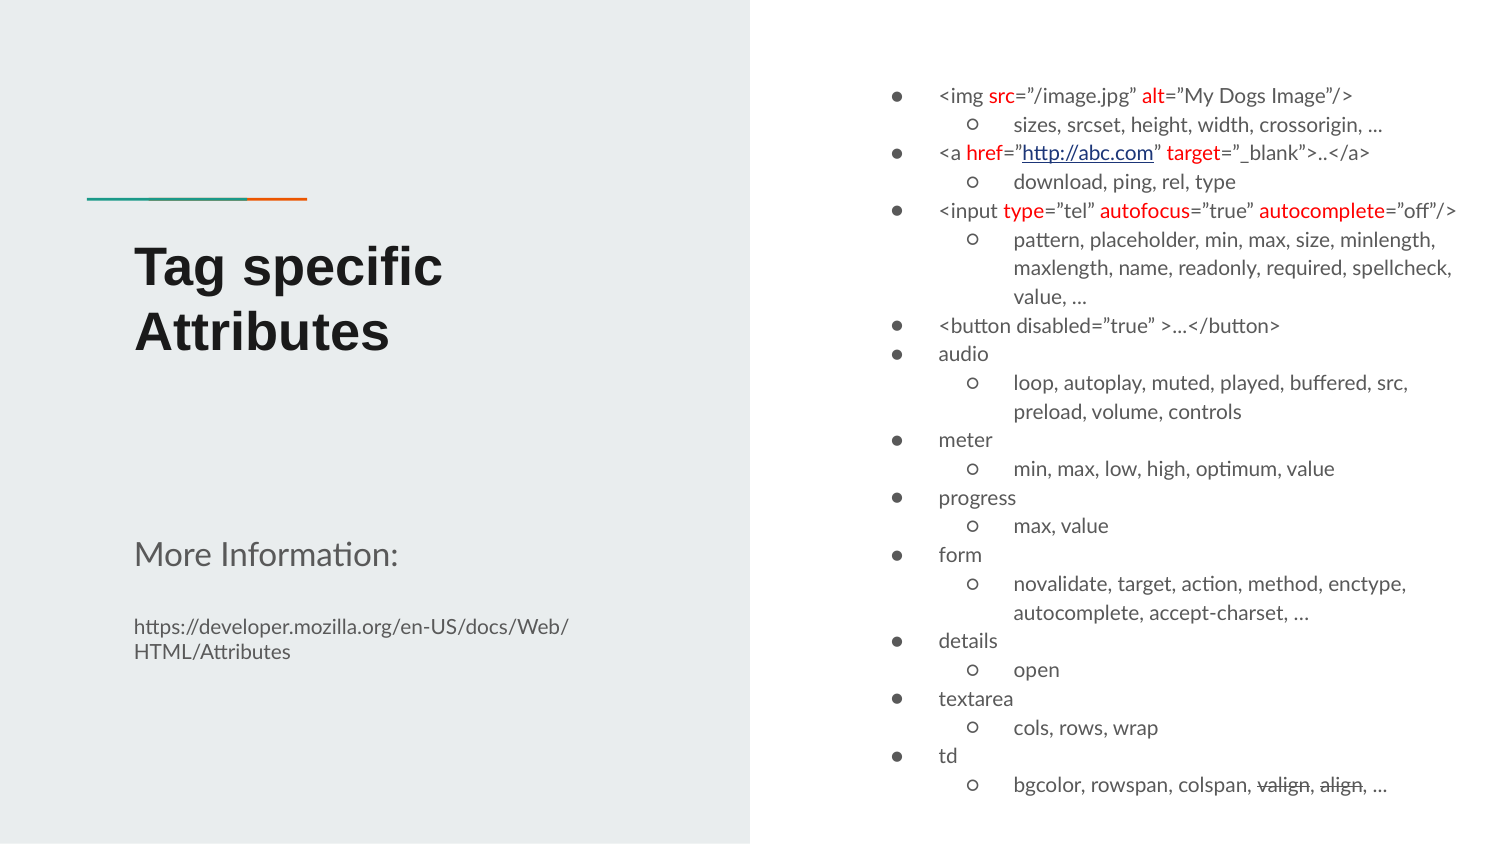

<img src=”/image.jpg” alt=”My Dogs Image”/>
sizes, srcset, height, width, crossorigin, ...
<a href=”http://abc.com” target=”_blank”>..</a>
download, ping, rel, type
<input type=”tel” autofocus=”true” autocomplete=”off”/>
pattern, placeholder, min, max, size, minlength, maxlength, name, readonly, required, spellcheck, value, ...
<button disabled=”true” >...</button>
audio
loop, autoplay, muted, played, buffered, src, preload, volume, controls
meter
min, max, low, high, optimum, value
progress
max, value
form
novalidate, target, action, method, enctype, autocomplete, accept-charset, …
details
open
textarea
cols, rows, wrap
td
bgcolor, rowspan, colspan, valign, align, ...
# Tag specific Attributes
More Information:

https://developer.mozilla.org/en-US/docs/Web/HTML/Attributes